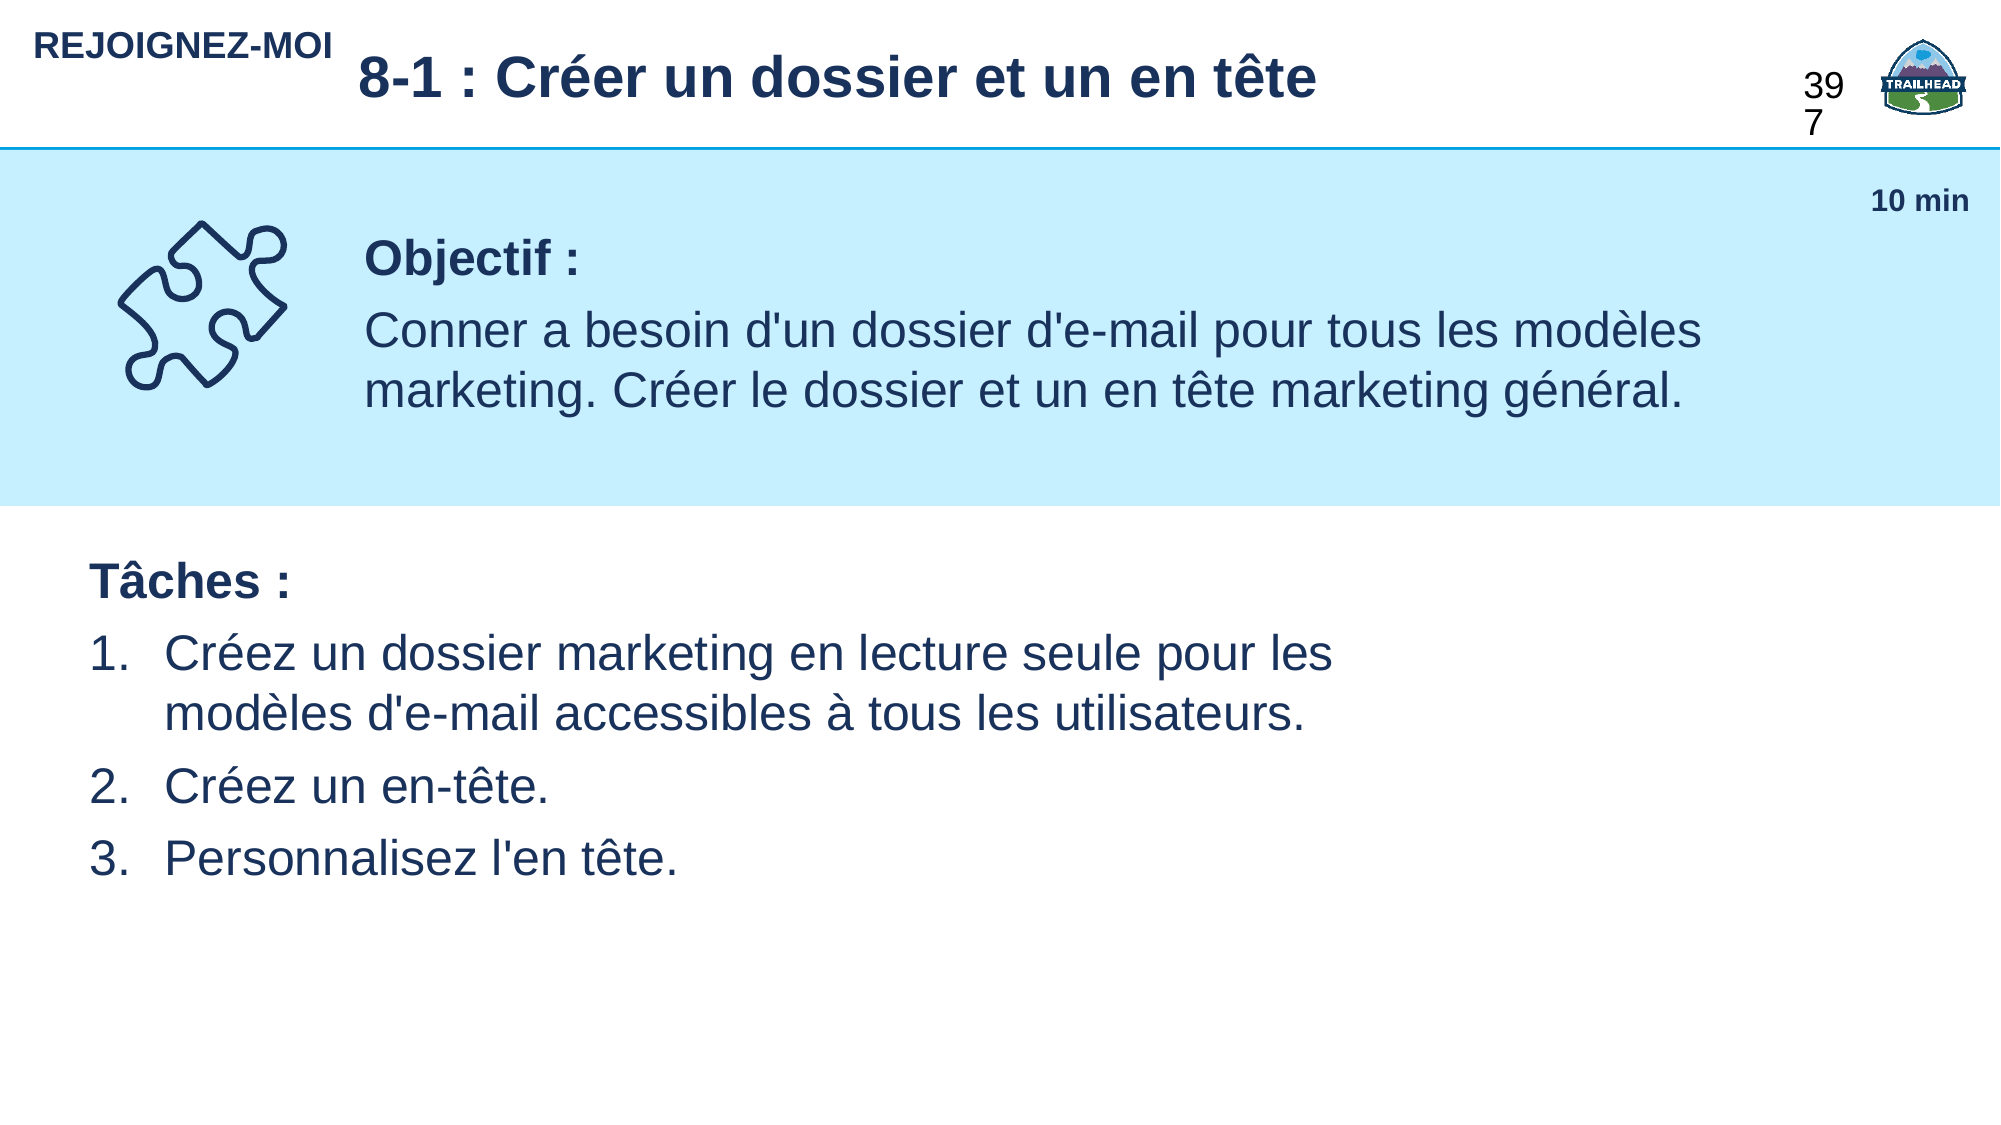

8-1 : Créer un dossier et un en tête
REJOIGNEZ-MOI
397
Objectif :
Conner a besoin d'un dossier d'e-mail pour tous les modèles marketing. Créer le dossier et un en tête marketing général.
10 min
Tâches :
Créez un dossier marketing en lecture seule pour les modèles d'e-mail accessibles à tous les utilisateurs.
Créez un en-tête.
Personnalisez l'en tête.